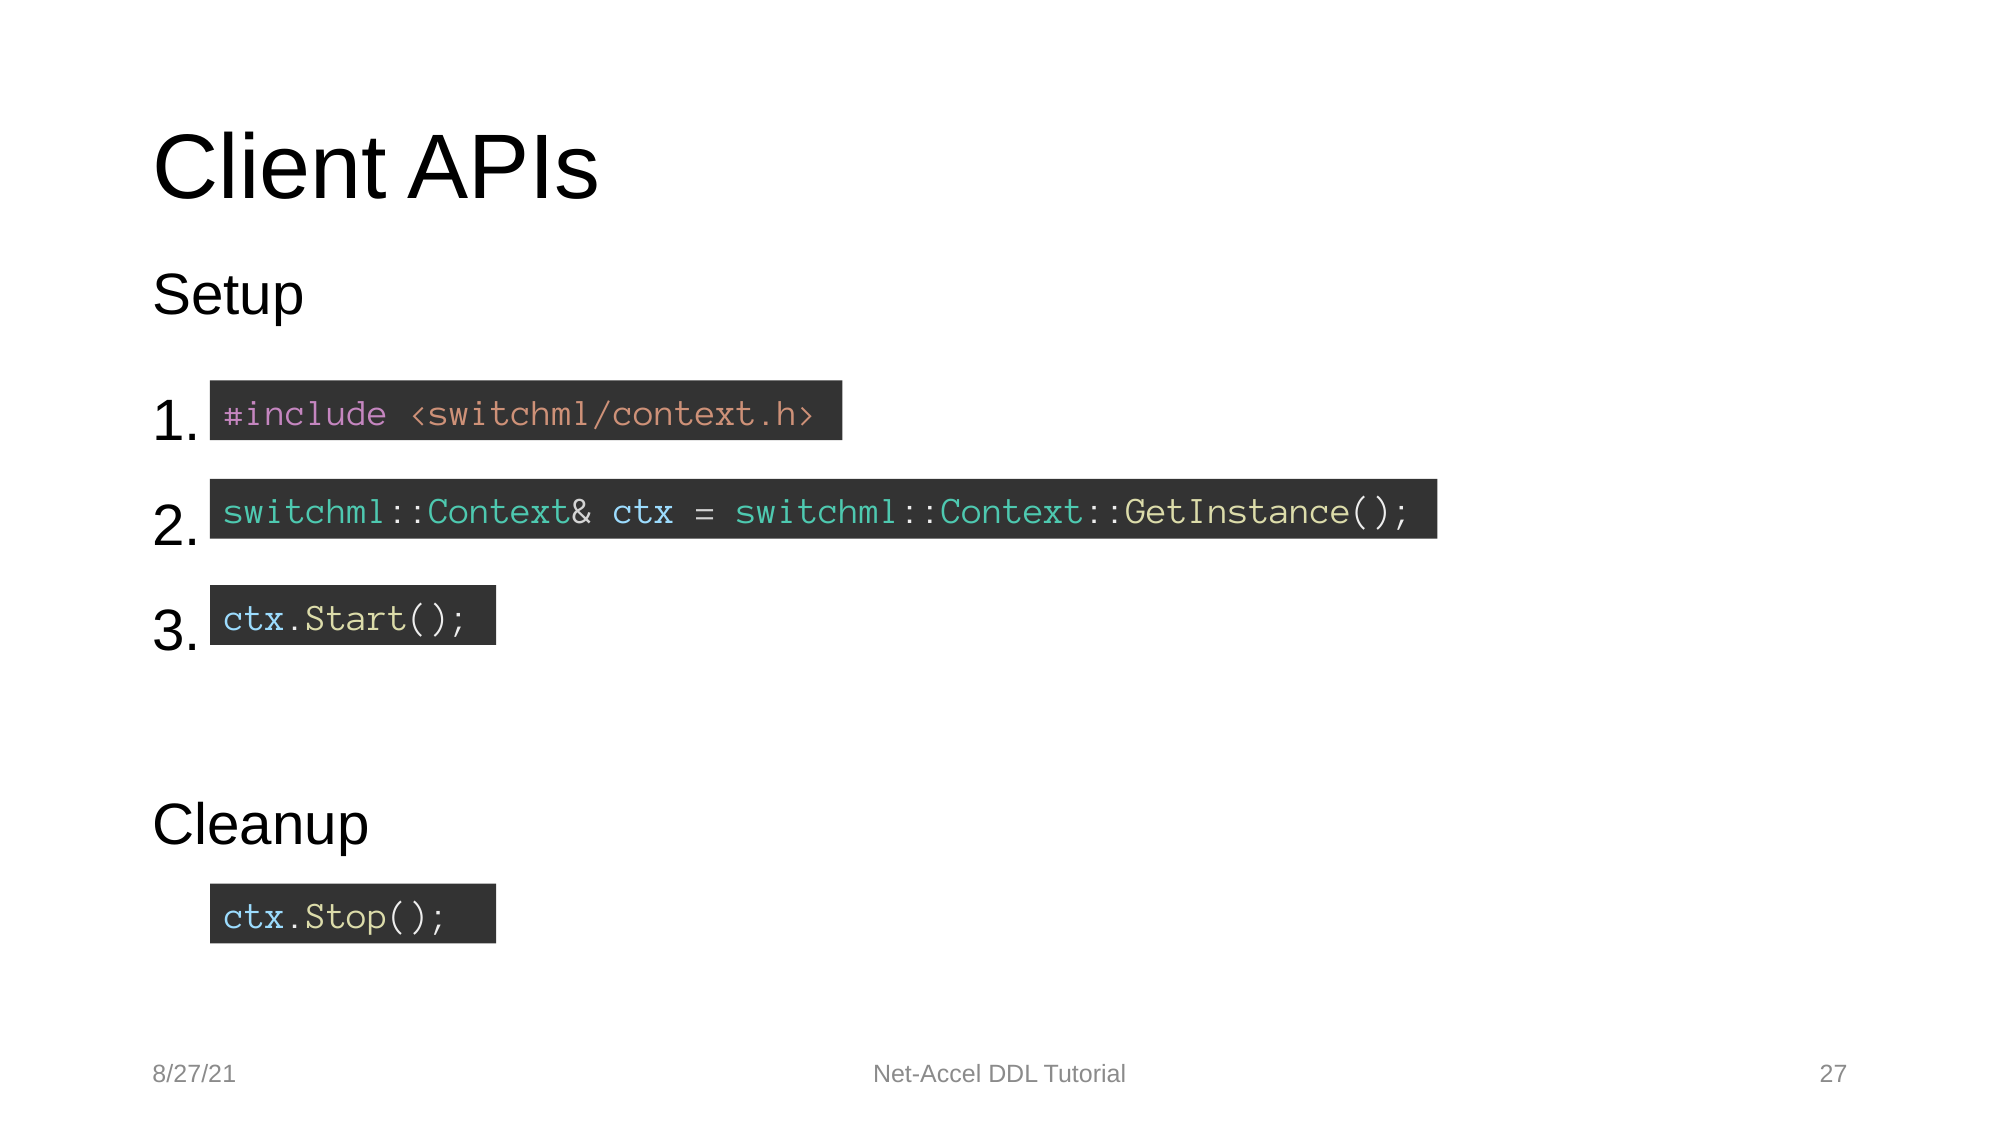

# Client APIs
Setup
1.
2.
3.
#include <switchml/context.h>
switchml::Context& ctx = switchml::Context::GetInstance();
ctx.Start();
Cleanup
ctx.Stop();
8/27/21
Net-Accel DDL Tutorial
27